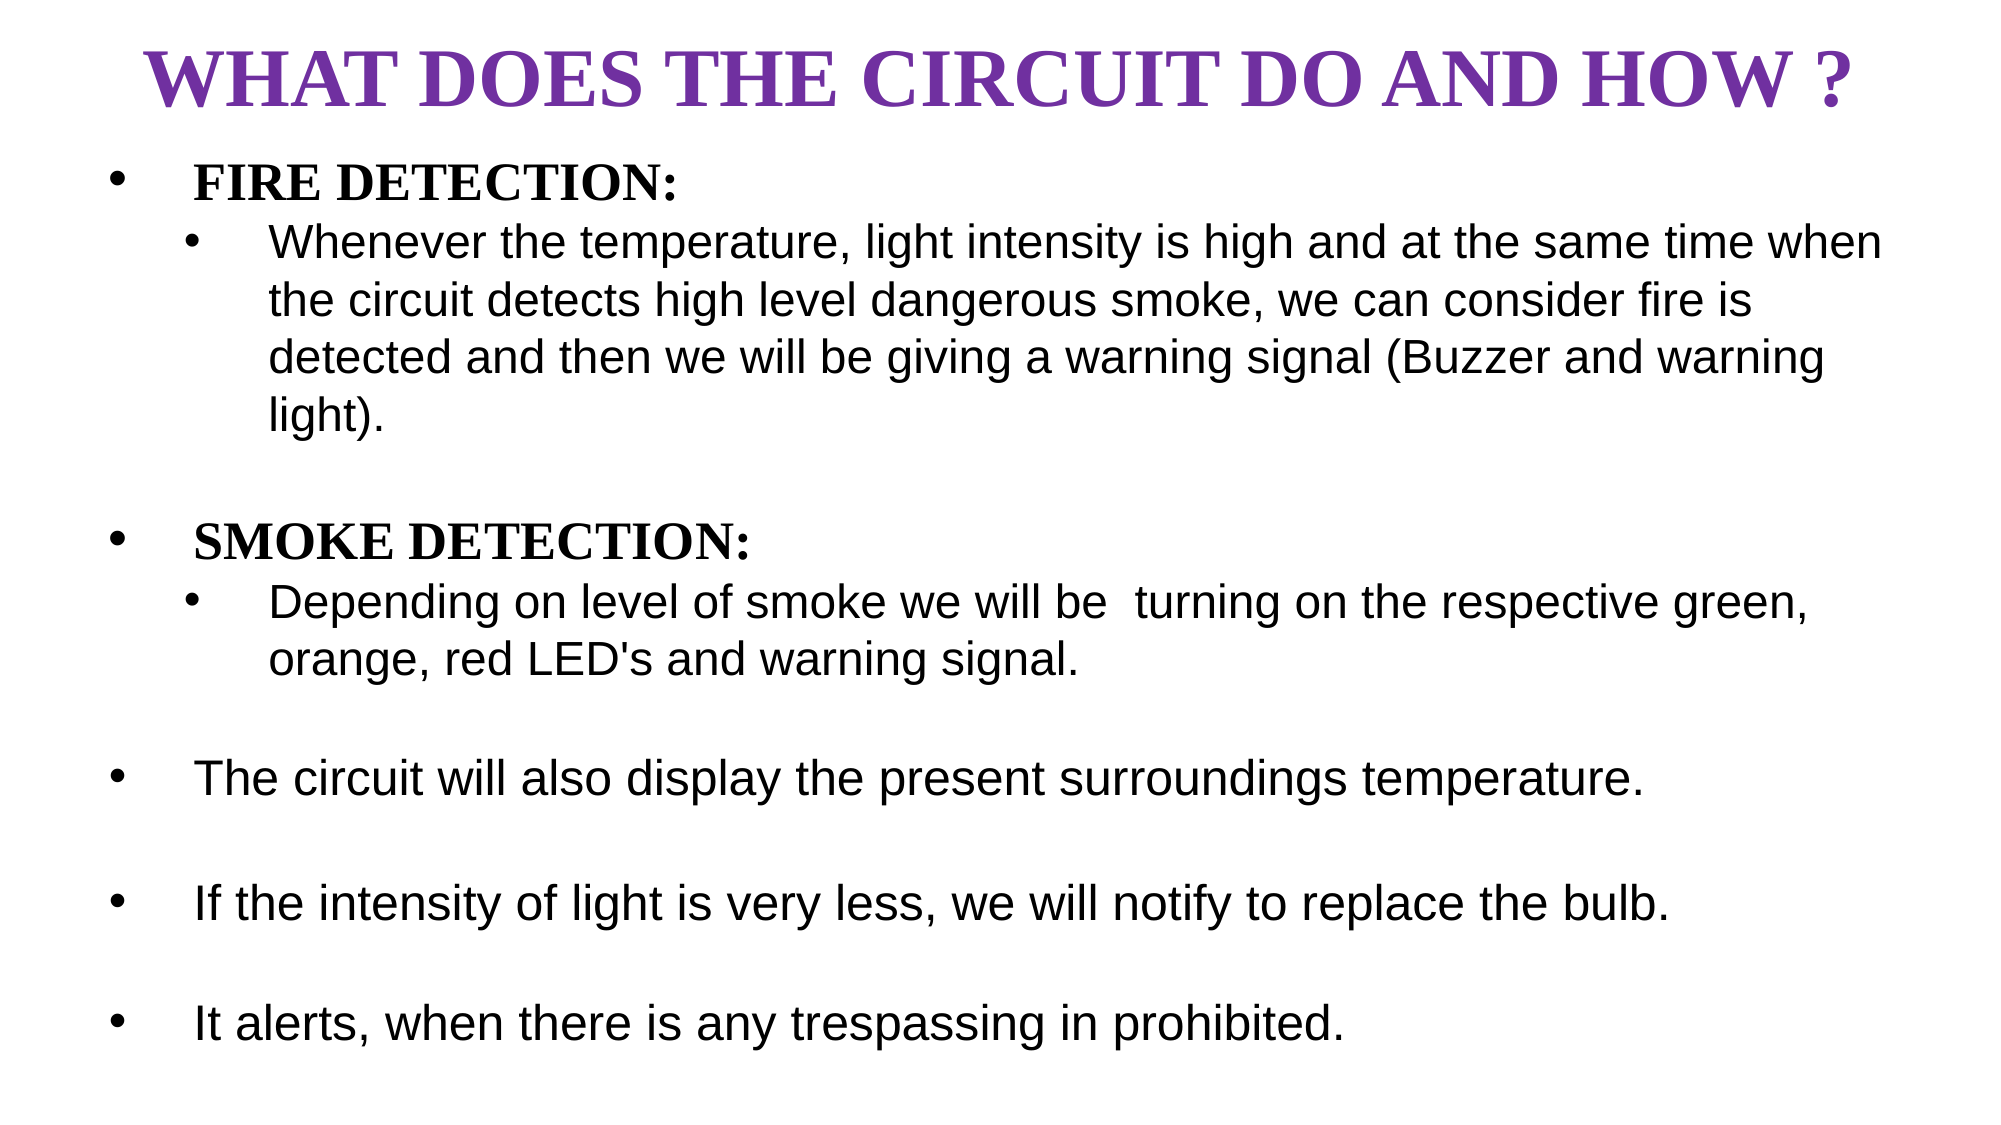

WHAT DOES THE CIRCUIT DO AND HOW ?
FIRE DETECTION:
Whenever the temperature, light intensity is high and at the same time when the circuit detects high level dangerous smoke, we can consider fire is detected and then we will be giving a warning signal (Buzzer and warning light).

SMOKE DETECTION:
Depending on level of smoke we will be  turning on the respective green, orange, red LED's and warning signal.

The circuit will also display the present surroundings temperature.

If the intensity of light is very less, we will notify to replace the bulb.

It alerts, when there is any trespassing in prohibited.